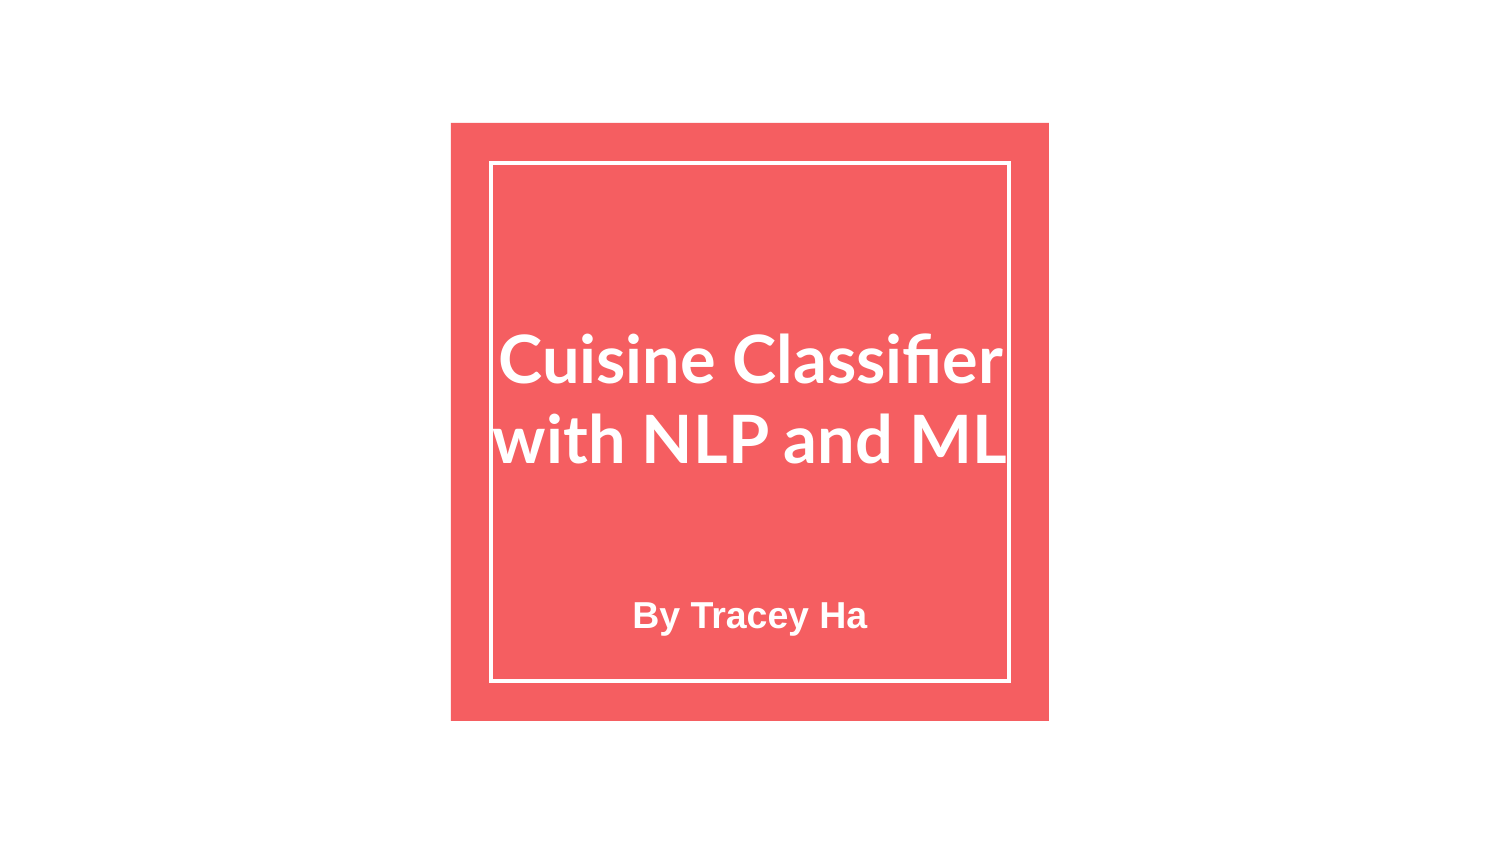

# Cuisine Classifier with NLP and ML
By Tracey Ha